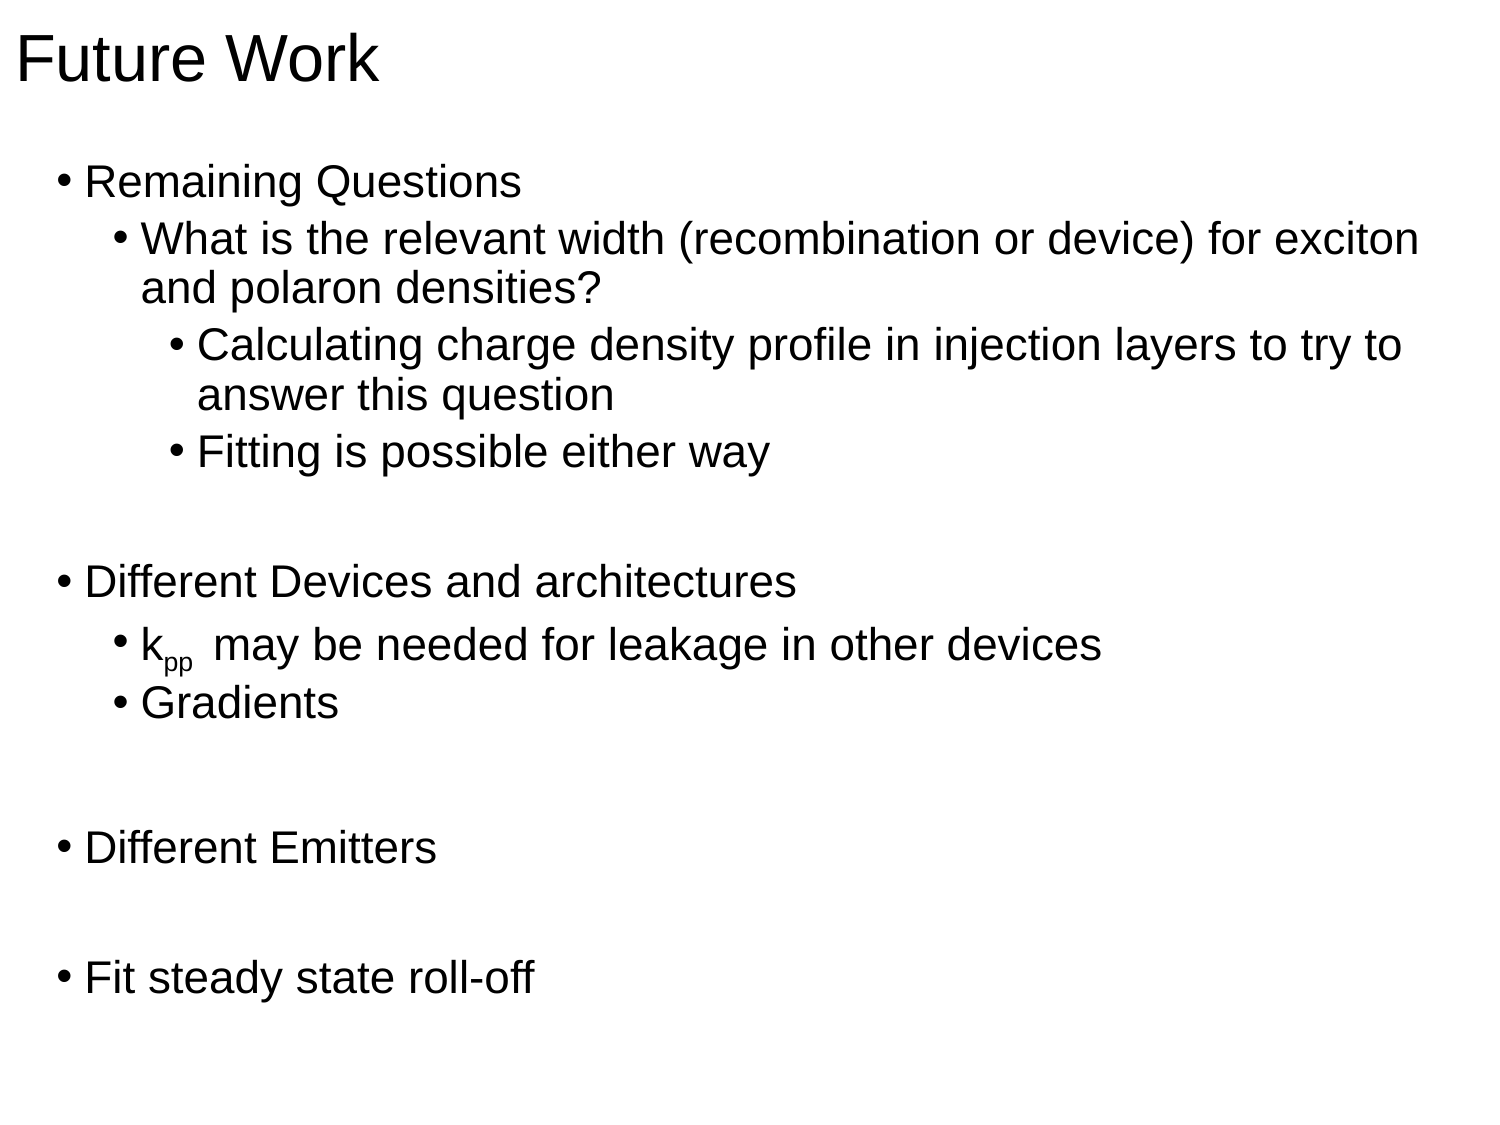

# Future Work
Remaining Questions
What is the relevant width (recombination or device) for exciton and polaron densities?
Calculating charge density profile in injection layers to try to answer this question
Fitting is possible either way

Different Devices and architectures
kpp  may be needed for leakage in other devices
Gradients

Different Emitters

Fit steady state roll-off